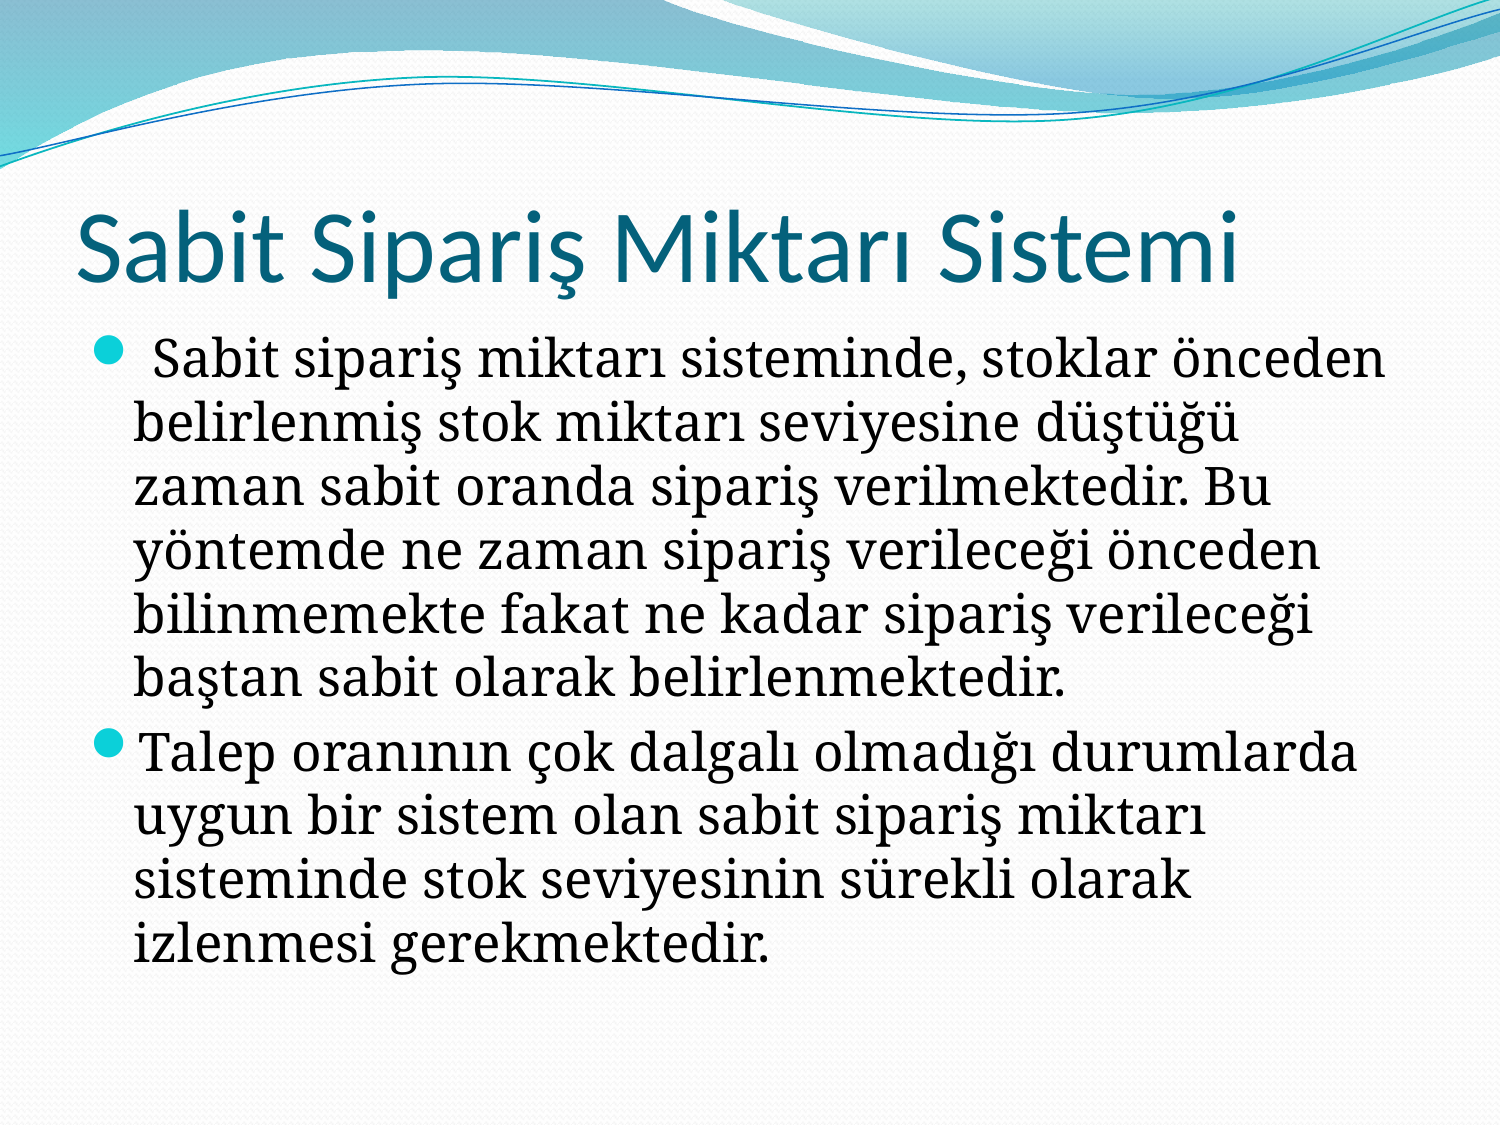

# Sabit Sipariş Miktarı Sistemi
 Sabit sipariş miktarı sisteminde, stoklar önceden belirlenmiş stok miktarı seviyesine düştüğü zaman sabit oranda sipariş verilmektedir. Bu yöntemde ne zaman sipariş verileceği önceden bilinmemekte fakat ne kadar sipariş verileceği baştan sabit olarak belirlenmektedir.
Talep oranının çok dalgalı olmadığı durumlarda uygun bir sistem olan sabit sipariş miktarı sisteminde stok seviyesinin sürekli olarak izlenmesi gerekmektedir.